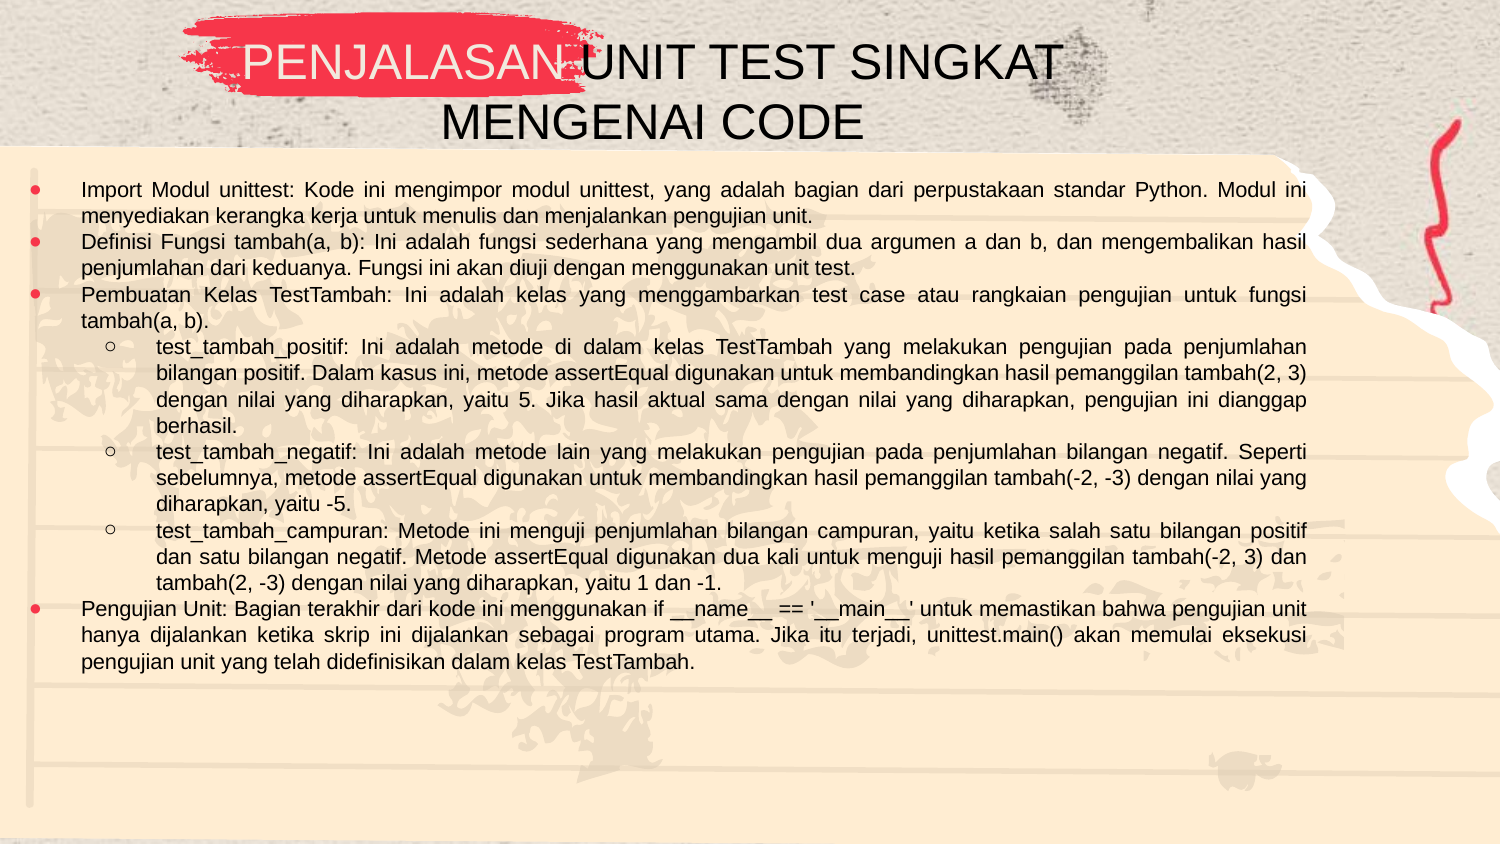

# PENJALASAN UNIT TEST SINGKAT MENGENAI CODE

Import Modul unittest: Kode ini mengimpor modul unittest, yang adalah bagian dari perpustakaan standar Python. Modul ini menyediakan kerangka kerja untuk menulis dan menjalankan pengujian unit.
Definisi Fungsi tambah(a, b): Ini adalah fungsi sederhana yang mengambil dua argumen a dan b, dan mengembalikan hasil penjumlahan dari keduanya. Fungsi ini akan diuji dengan menggunakan unit test.
Pembuatan Kelas TestTambah: Ini adalah kelas yang menggambarkan test case atau rangkaian pengujian untuk fungsi tambah(a, b).
test_tambah_positif: Ini adalah metode di dalam kelas TestTambah yang melakukan pengujian pada penjumlahan bilangan positif. Dalam kasus ini, metode assertEqual digunakan untuk membandingkan hasil pemanggilan tambah(2, 3) dengan nilai yang diharapkan, yaitu 5. Jika hasil aktual sama dengan nilai yang diharapkan, pengujian ini dianggap berhasil.
test_tambah_negatif: Ini adalah metode lain yang melakukan pengujian pada penjumlahan bilangan negatif. Seperti sebelumnya, metode assertEqual digunakan untuk membandingkan hasil pemanggilan tambah(-2, -3) dengan nilai yang diharapkan, yaitu -5.
test_tambah_campuran: Metode ini menguji penjumlahan bilangan campuran, yaitu ketika salah satu bilangan positif dan satu bilangan negatif. Metode assertEqual digunakan dua kali untuk menguji hasil pemanggilan tambah(-2, 3) dan tambah(2, -3) dengan nilai yang diharapkan, yaitu 1 dan -1.
Pengujian Unit: Bagian terakhir dari kode ini menggunakan if __name__ == '__main__' untuk memastikan bahwa pengujian unit hanya dijalankan ketika skrip ini dijalankan sebagai program utama. Jika itu terjadi, unittest.main() akan memulai eksekusi pengujian unit yang telah didefinisikan dalam kelas TestTambah.